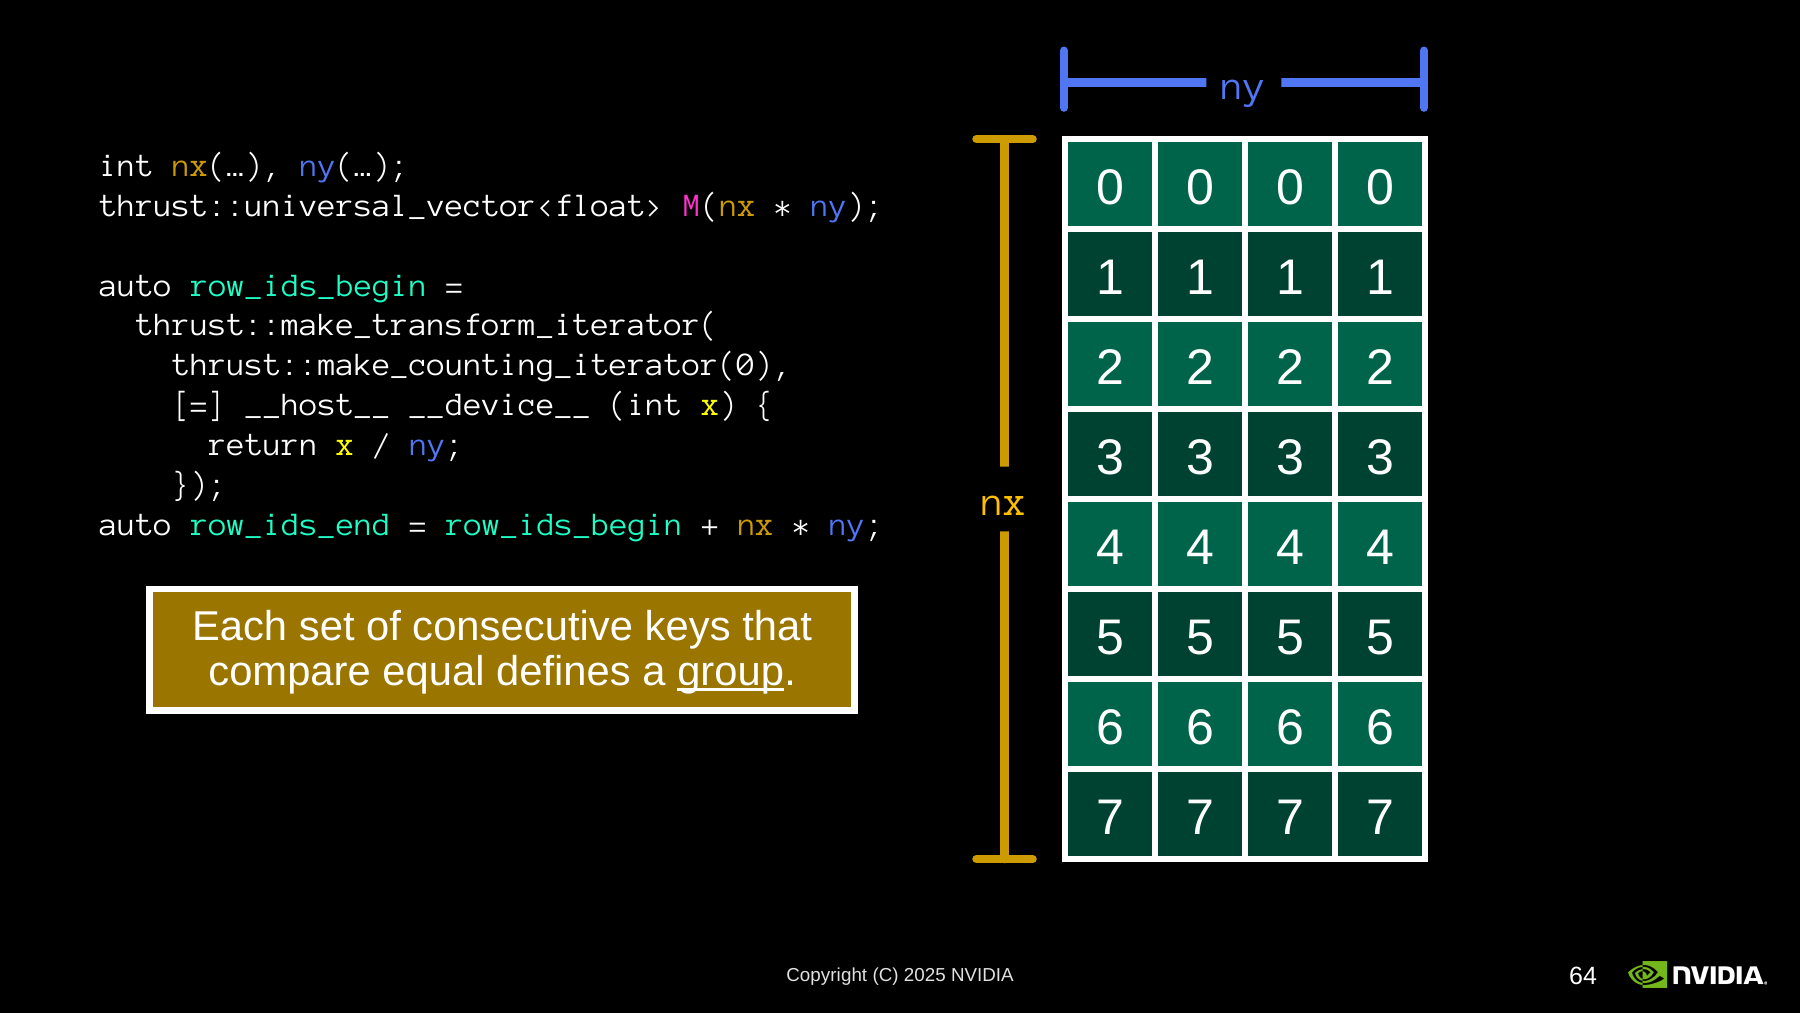

ny
0
0
0
0
1
1
1
1
2
2
2
2
3
3
3
3
nx
4
4
4
4
5
5
5
5
6
6
6
6
7
7
7
7
int nx(…), ny(…);
thrust::universal_vector<float> M(nx * ny);

auto row_ids_begin =
  thrust::make_transform_iterator(
    thrust::make_counting_iterator(0),
    [=] __host__ __device__ (int x) {
      return x / ny;
    });
auto row_ids_end = row_ids_begin + nx * ny;
Each set of consecutive keys that compare equal defines a group.
Copyright (C) 2025 NVIDIA
64